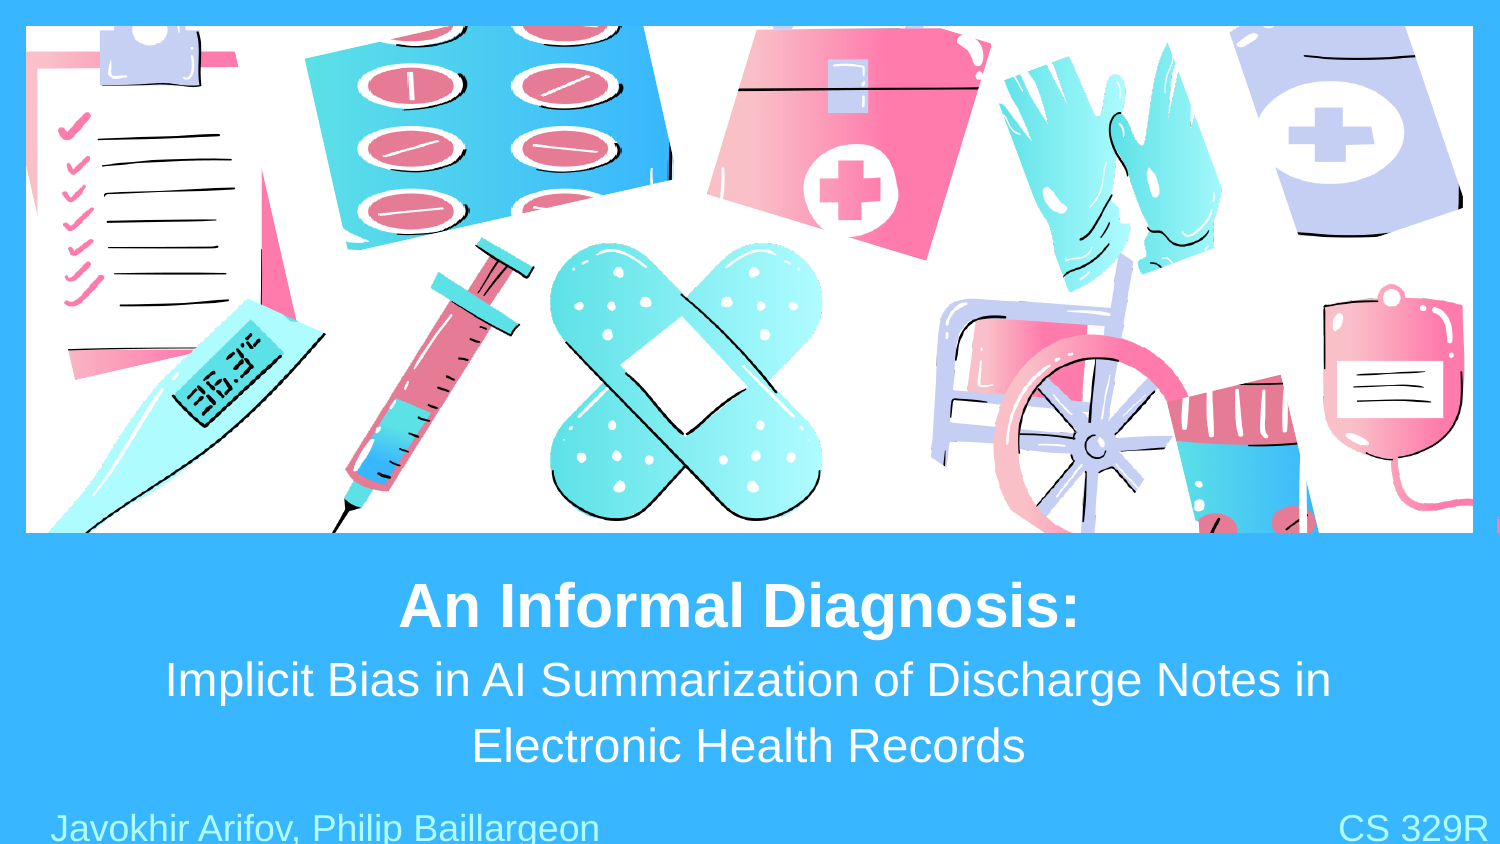

An Informal Diagnosis:
Implicit Bias in AI Summarization of Discharge Notes in Electronic Health Records
CS 329R
Javokhir Arifov, Philip Baillargeon